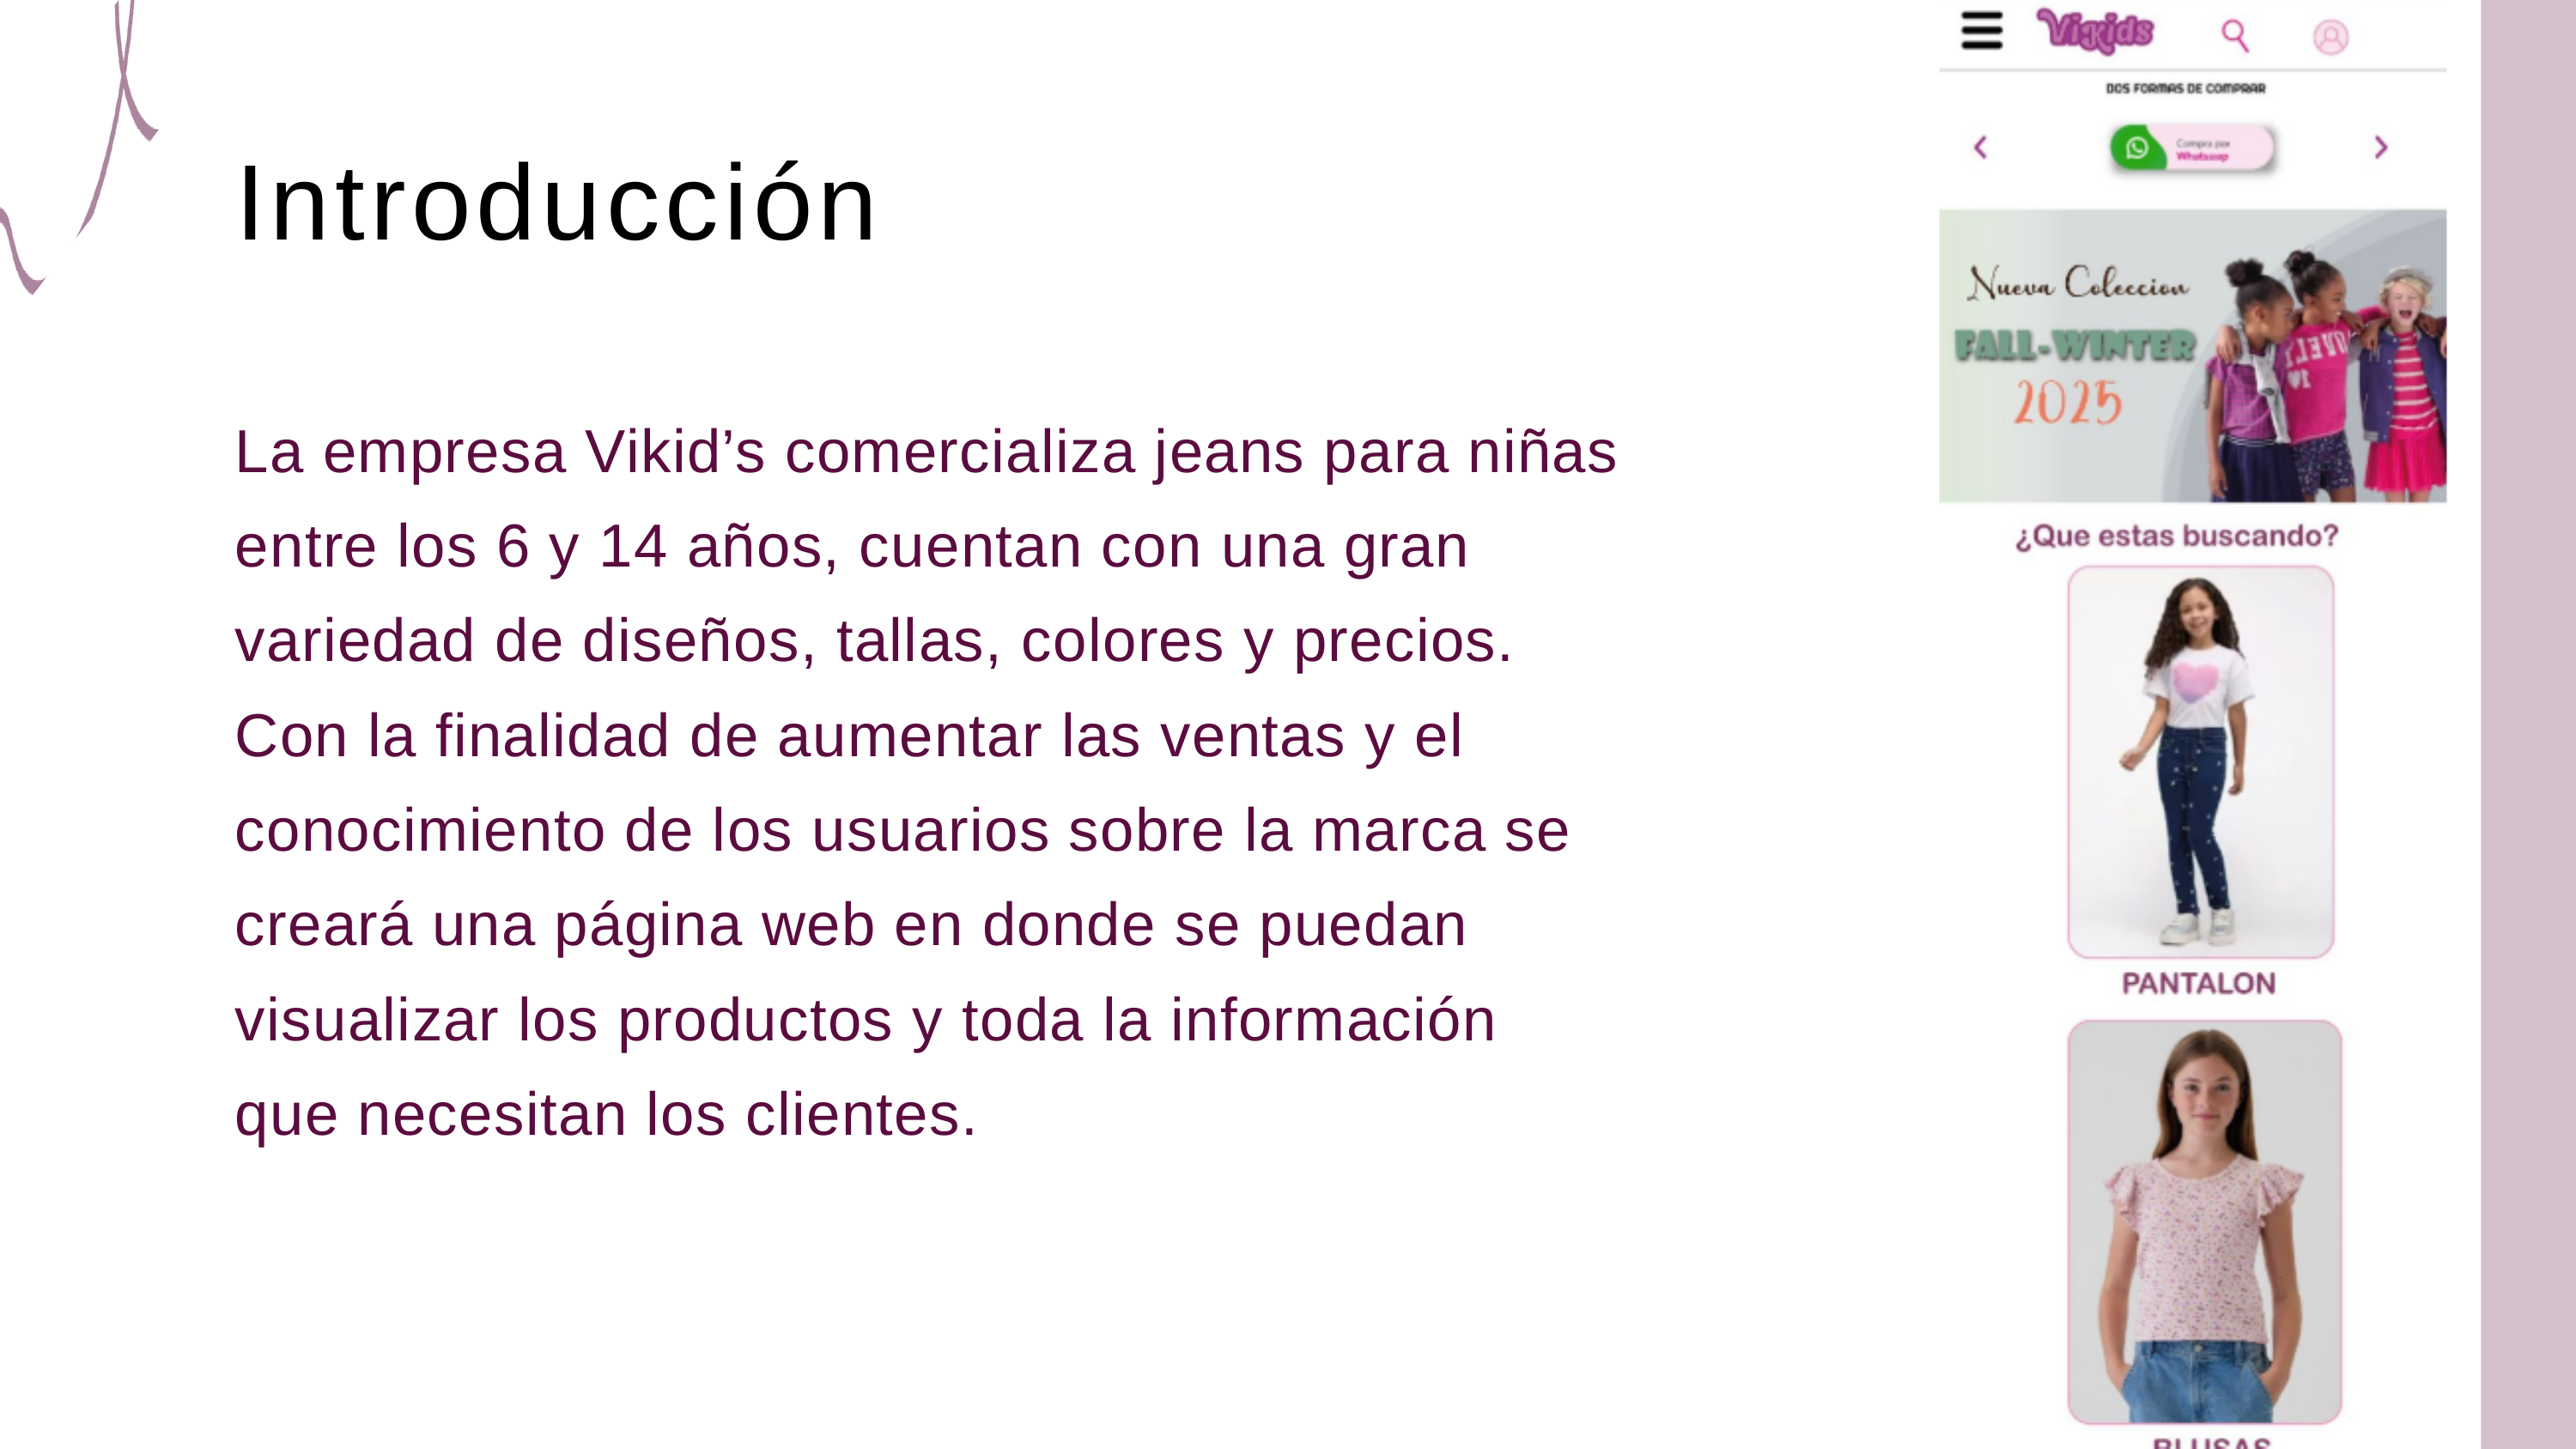

Introducción
La empresa Vikid’s comercializa jeans para niñas entre los 6 y 14 años, cuentan con una gran variedad de diseños, tallas, colores y precios. Con la finalidad de aumentar las ventas y el conocimiento de los usuarios sobre la marca se creará una página web en donde se puedan visualizar los productos y toda la información que necesitan los clientes.